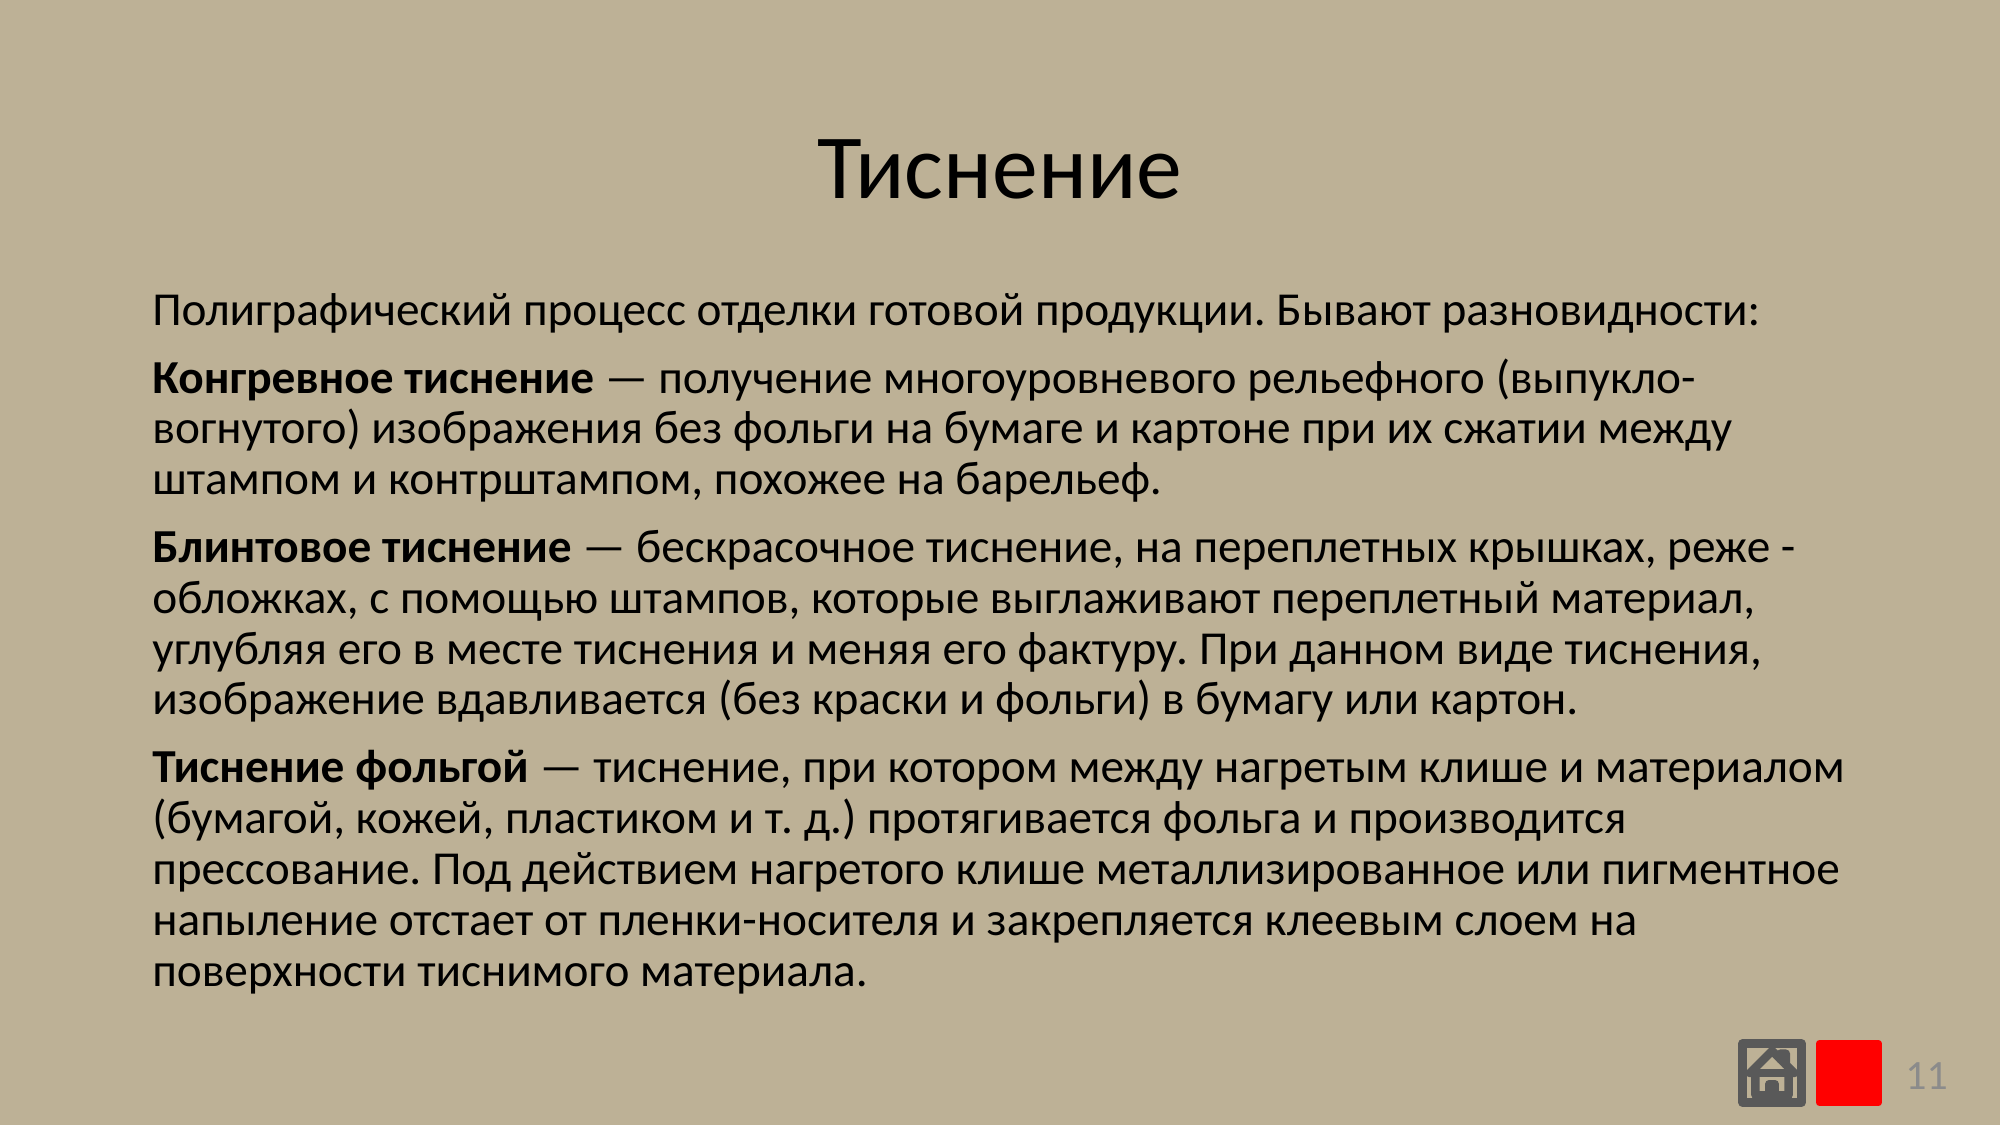

# Тиснение
Полиграфический процесс отделки готовой продукции. Бывают разновидности:
Конгревное тиснение — получение многоуровневого рельефного (выпукло-вогнутого) изображения без фольги на бумаге и картоне при их сжатии между штампом и контрштампом, похожее на барельеф.
Блинтовое тиснение — бескрасочное тиснение, на переплетных крышках, реже - обложках, с помощью штампов, которые выглаживают переплетный материал, углубляя его в месте тиснения и меняя его фактуру. При данном виде тиснения, изображение вдавливается (без краски и фольги) в бумагу или картон.
Тиснение фольгой — тиснение, при котором между нагретым клише и материалом (бумагой, кожей, пластиком и т. д.) протягивается фольга и производится прессование. Под действием нагретого клише металлизированное или пигментное напыление отстает от пленки-носителя и закрепляется клеевым слоем на поверхности тиснимого материала.
11